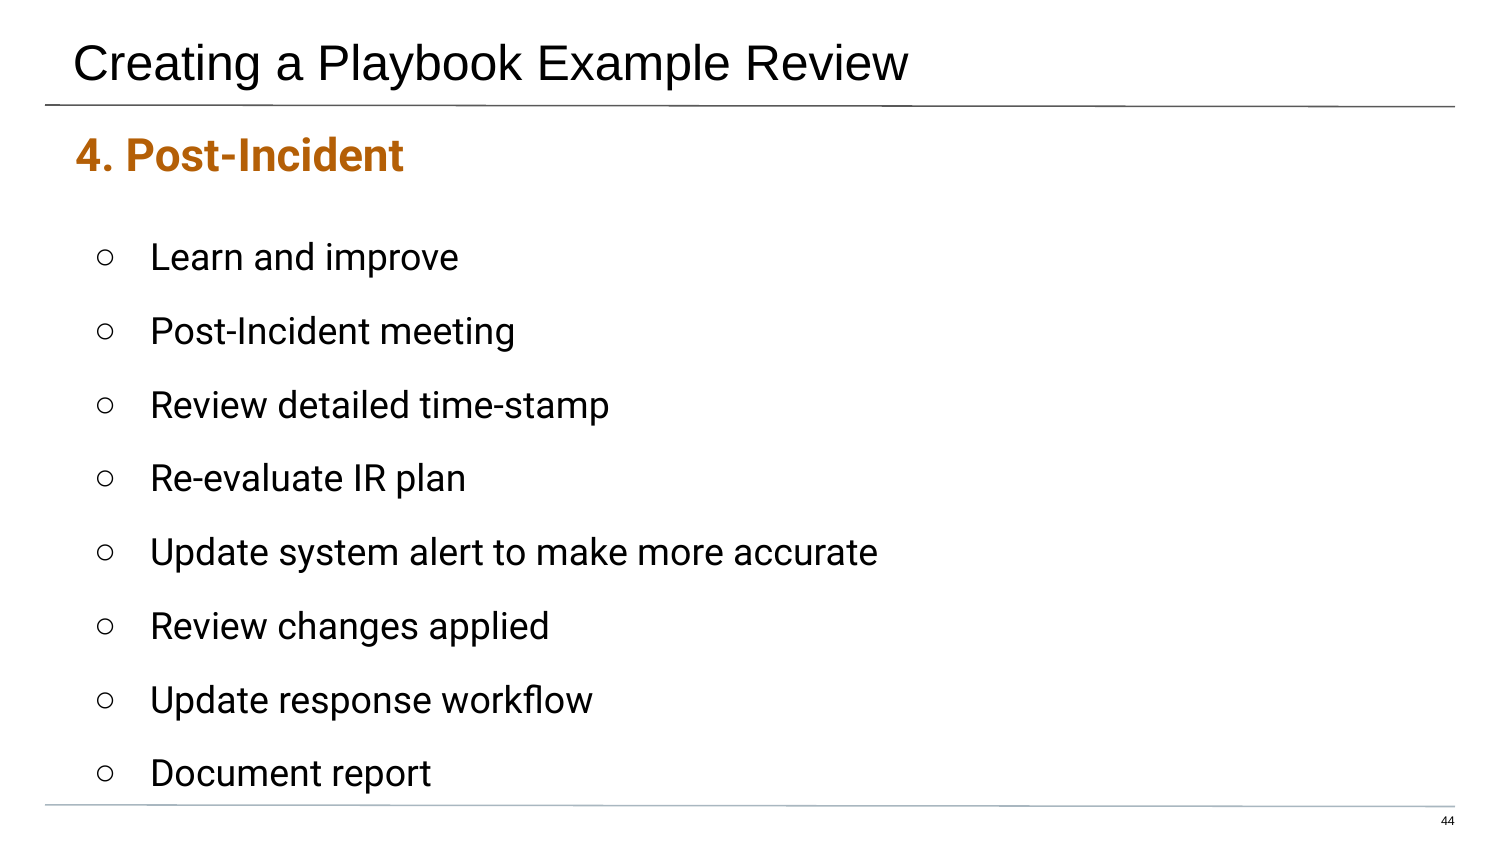

# Creating a Playbook Example Review
4. Post-Incident
Learn and improve
Post-Incident meeting
Review detailed time-stamp
Re-evaluate IR plan
Update system alert to make more accurate
Review changes applied
Update response workflow
Document report

44